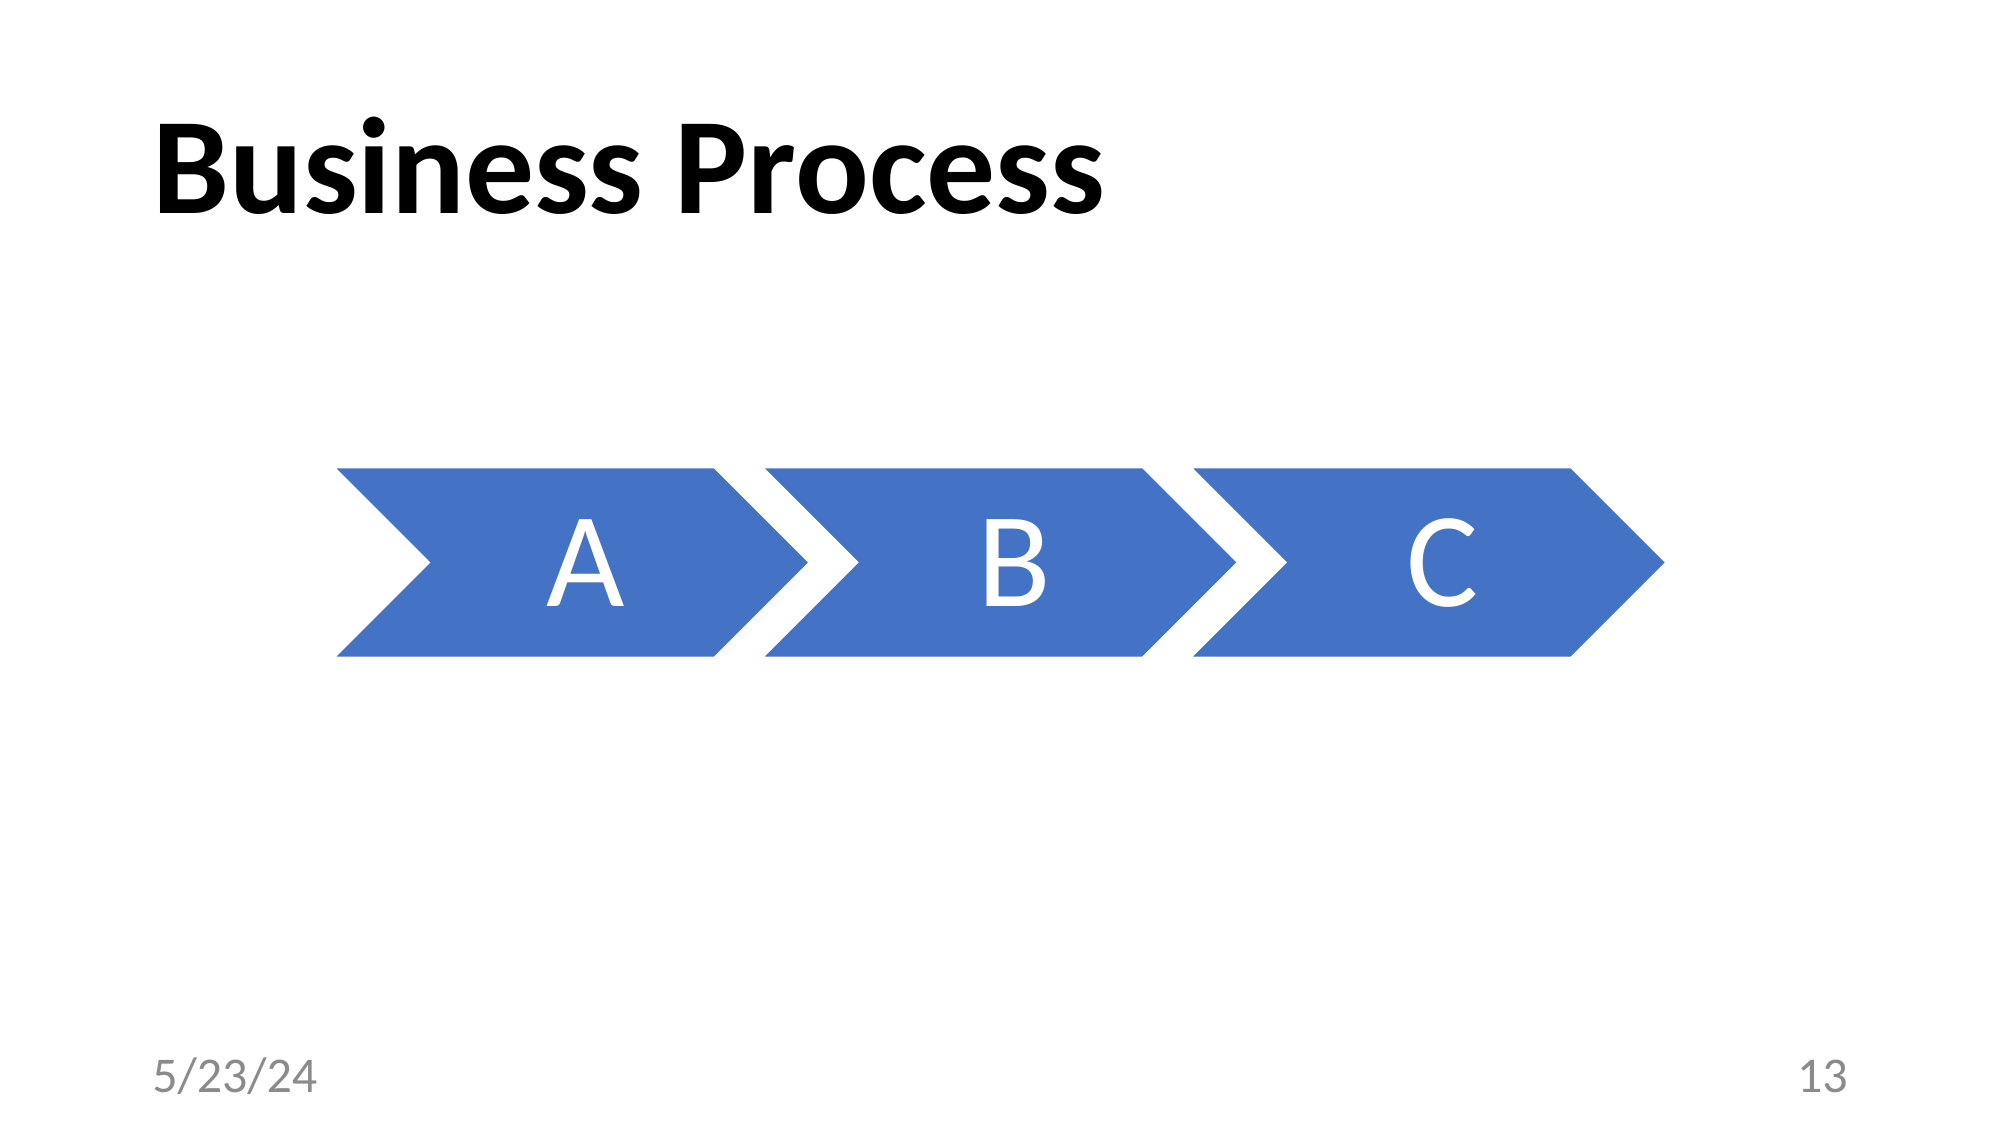

# Business Process
A
B
C
5/23/24
13